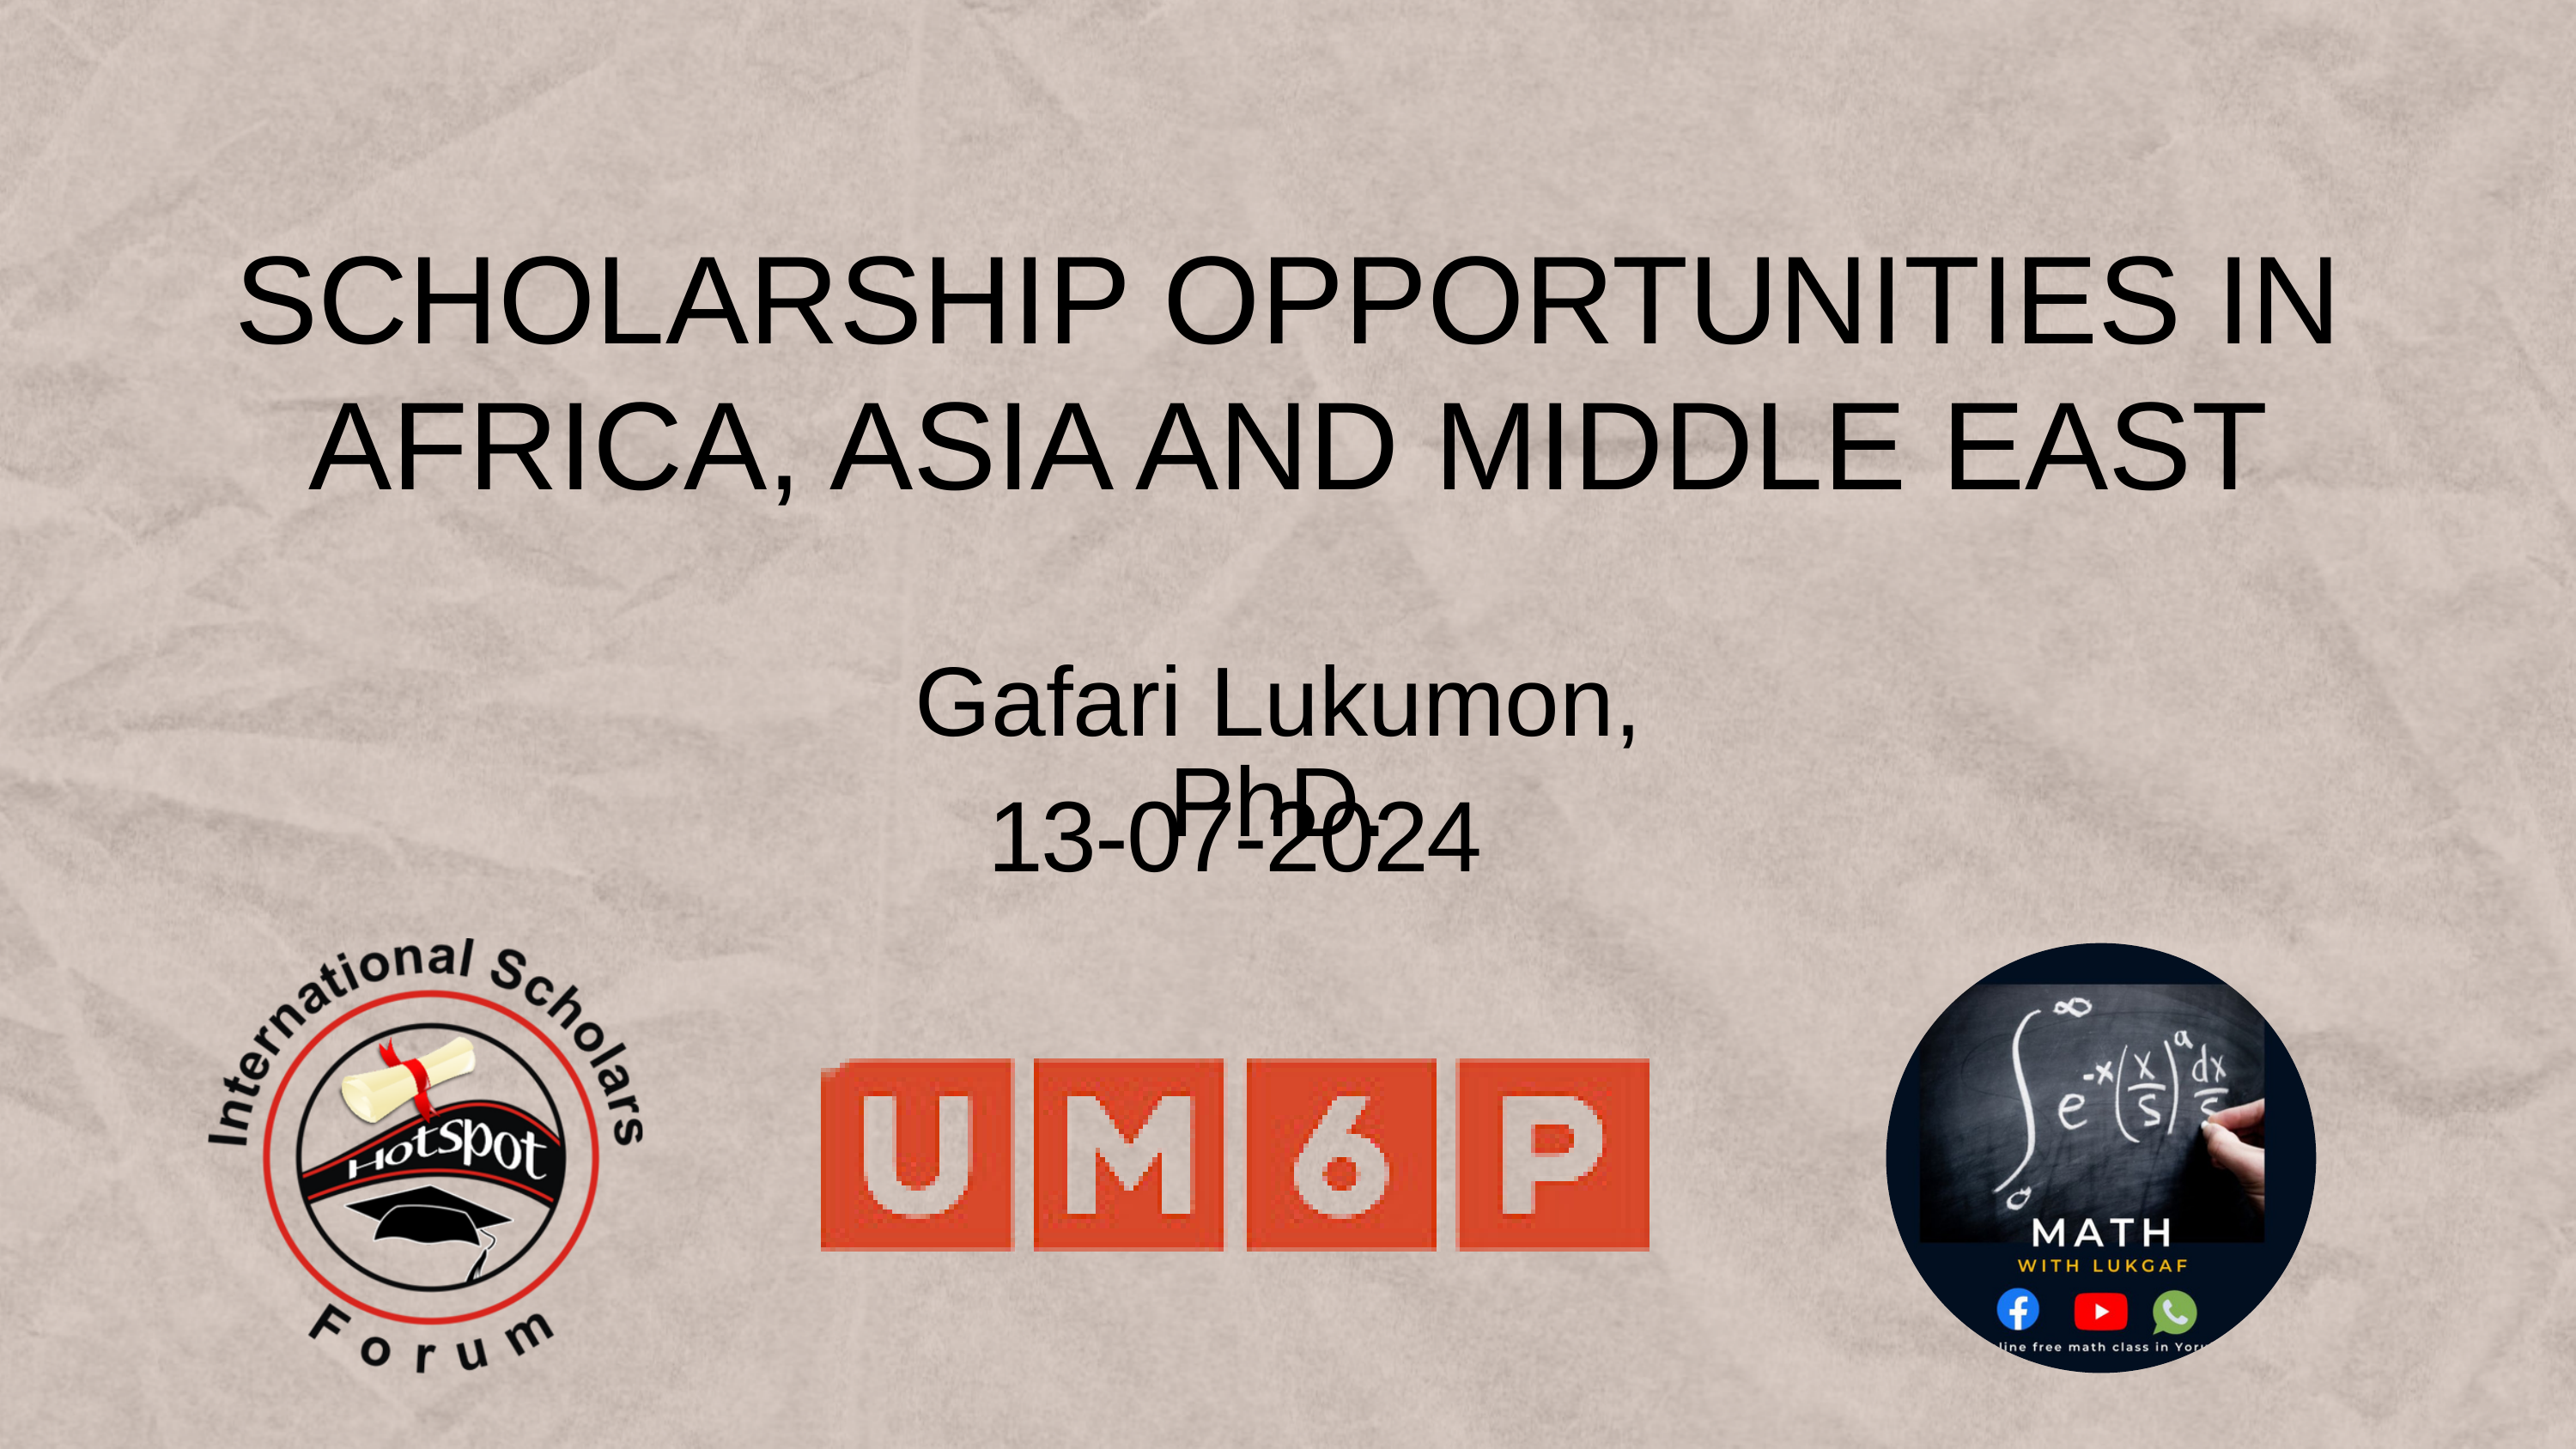

SCHOLARSHIP OPPORTUNITIES IN AFRICA, ASIA AND MIDDLE EAST

Gafari Lukumon, PhD.
13-07-2024